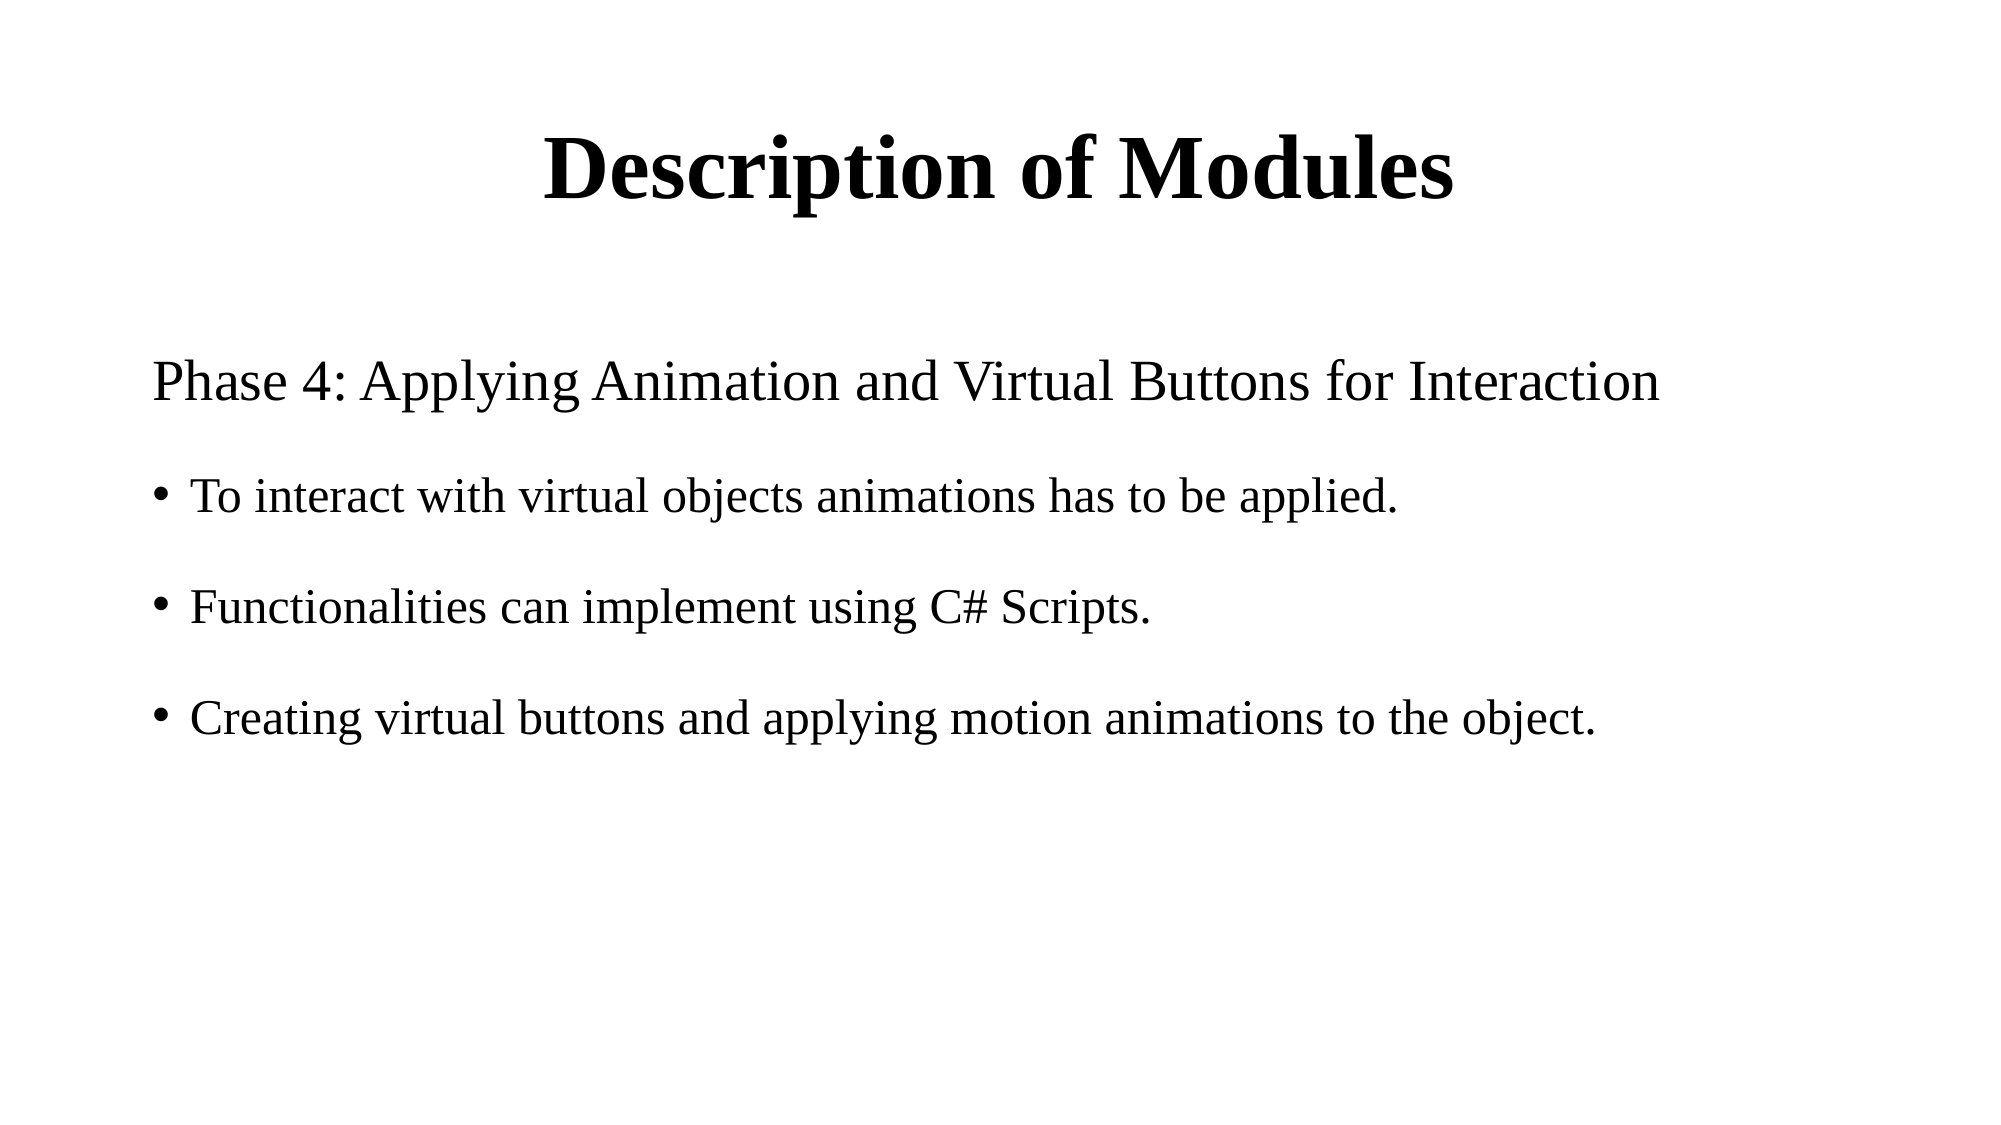

# Description of Modules
Phase 4: Applying Animation and Virtual Buttons for Interaction
To interact with virtual objects animations has to be applied.
Functionalities can implement using C# Scripts.
Creating virtual buttons and applying motion animations to the object.